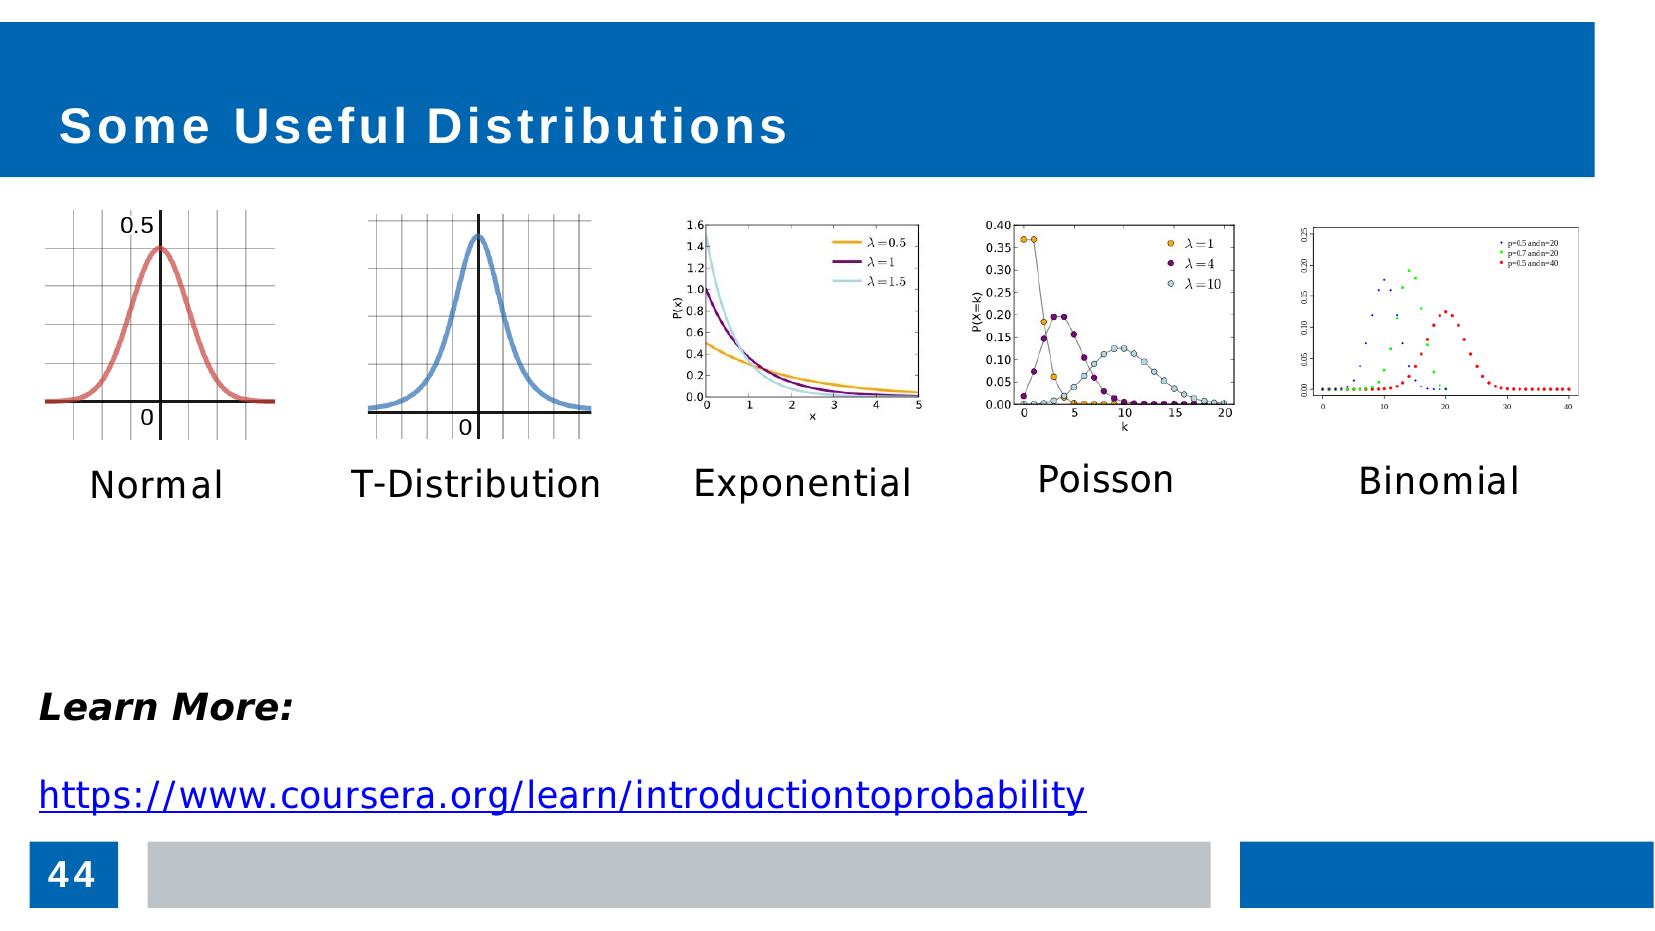

# Some Useful Distributions

Poisson
Binomial
Exponential
T-Distribution
Normal
Learn More:

https://www.coursera.org/learn/introductiontoprobability
44